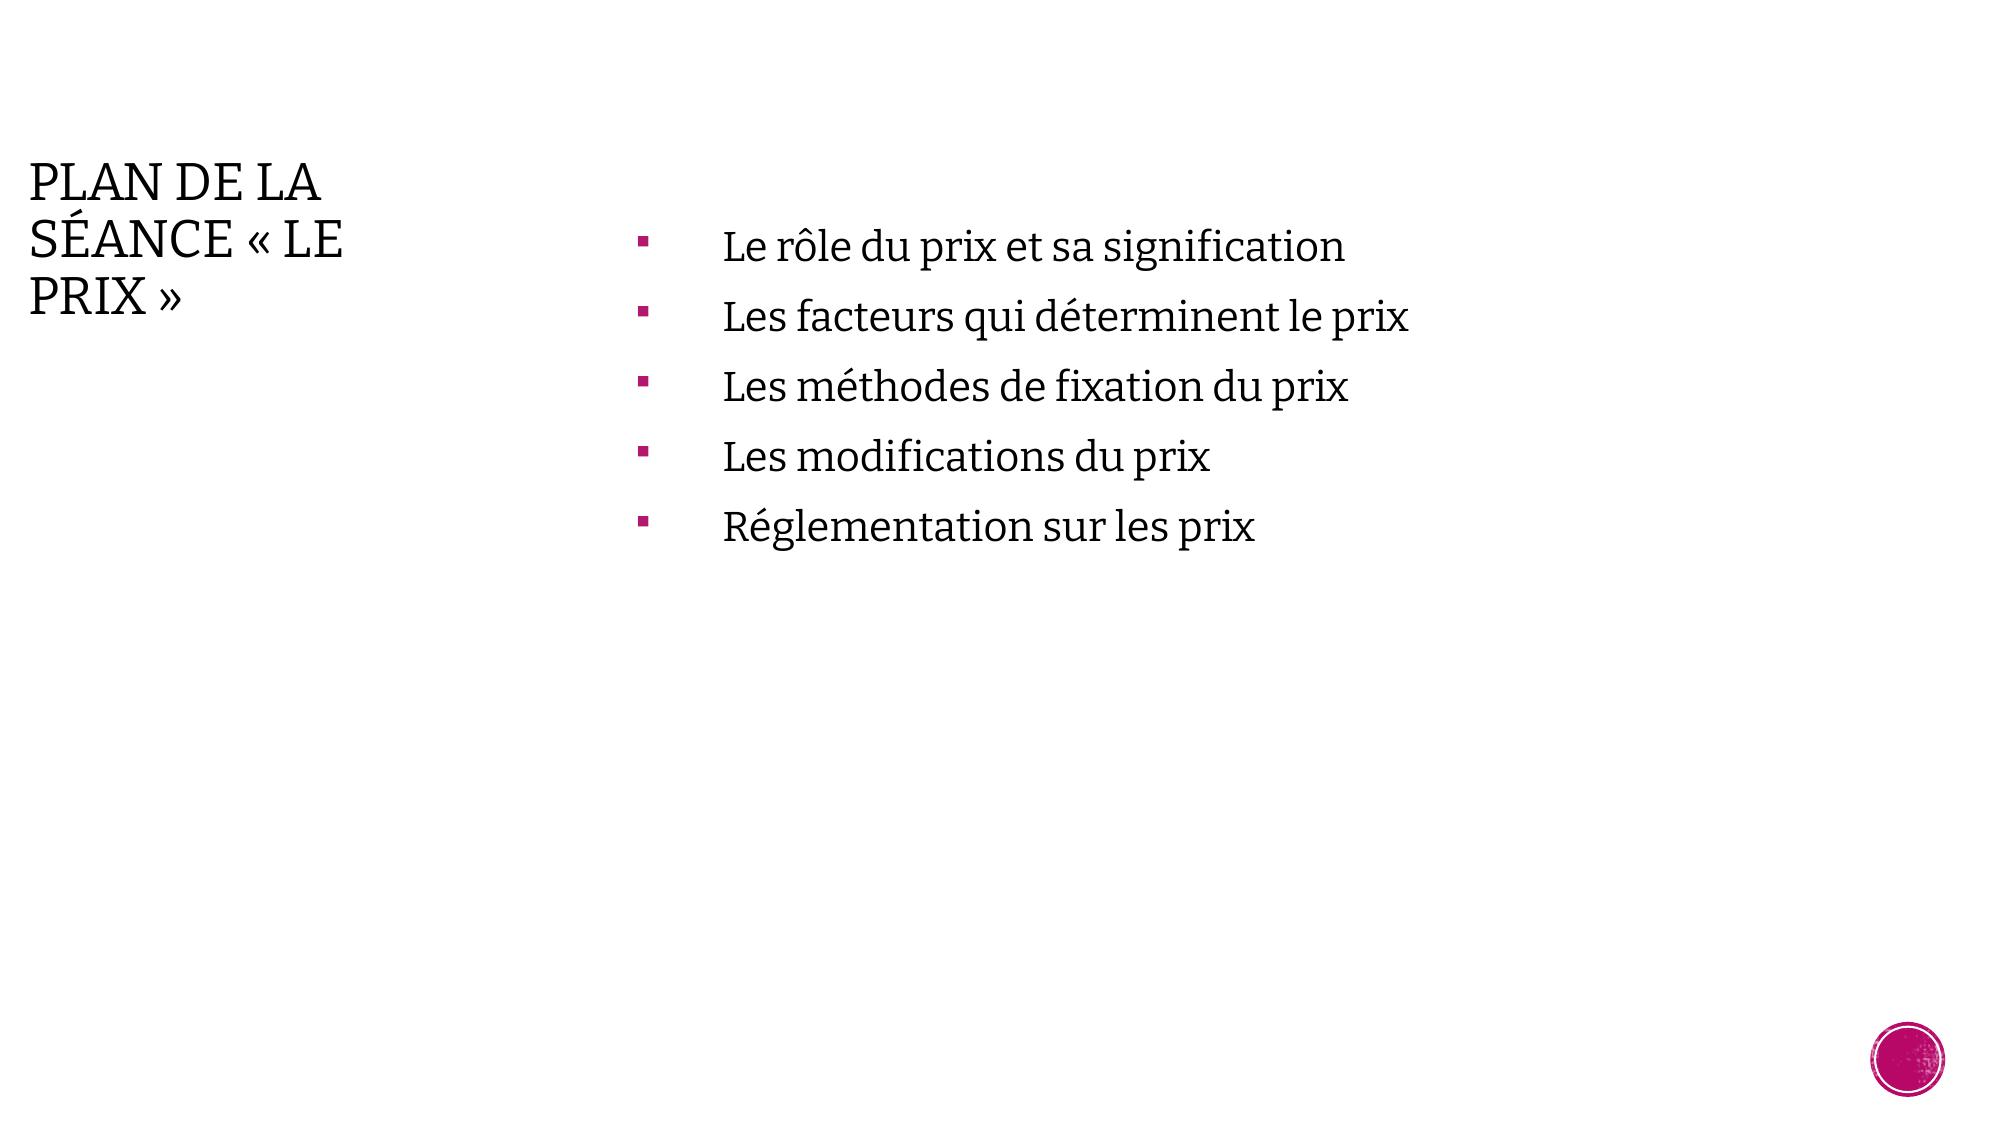

# Plan de la séance « Le prix »
Le rôle du prix et sa signification
Les facteurs qui déterminent le prix
Les méthodes de fixation du prix
Les modifications du prix
Réglementation sur les prix